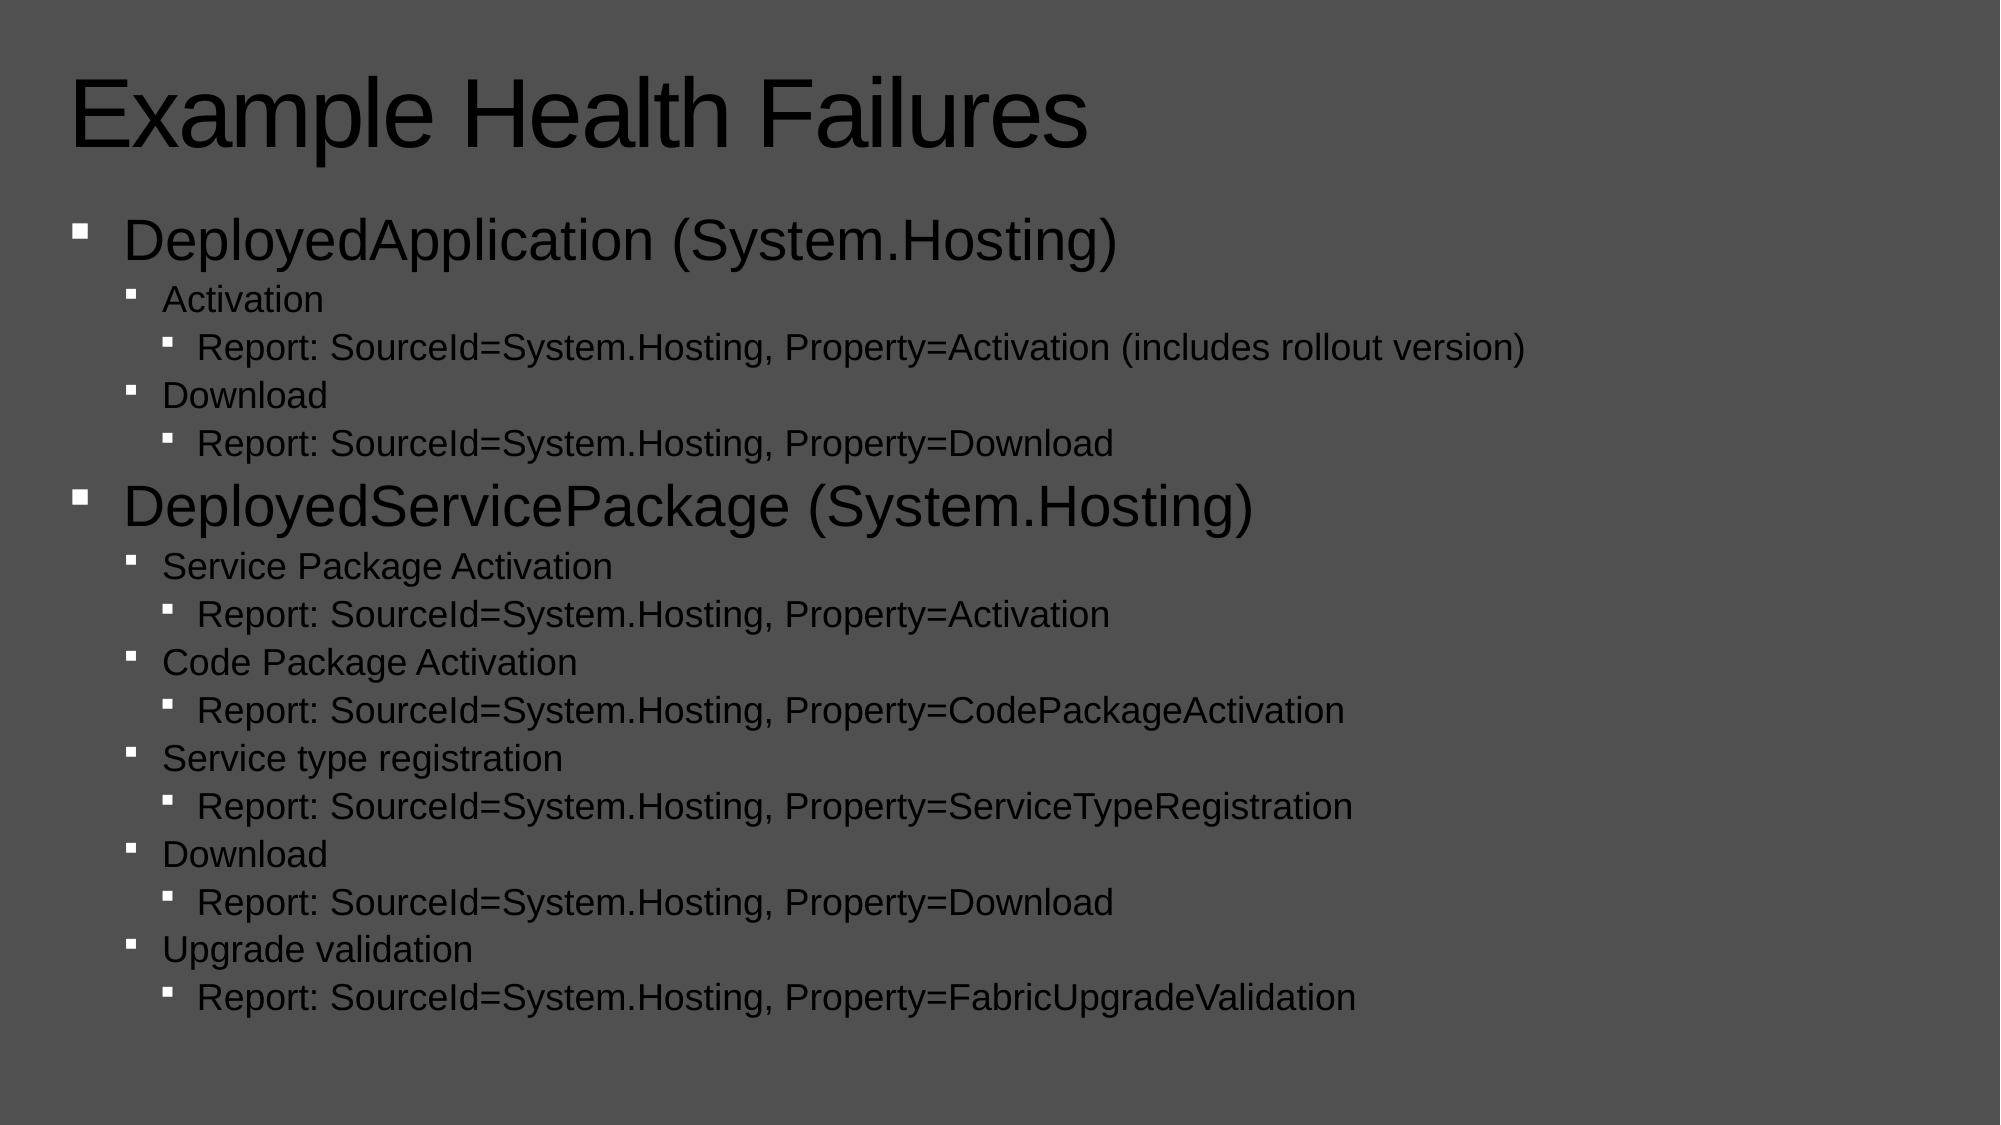

# Example Health Failures
DeployedApplication (System.Hosting)
Activation
Report: SourceId=System.Hosting, Property=Activation (includes rollout version)
Download
Report: SourceId=System.Hosting, Property=Download
DeployedServicePackage (System.Hosting)
Service Package Activation
Report: SourceId=System.Hosting, Property=Activation
Code Package Activation
Report: SourceId=System.Hosting, Property=CodePackageActivation
Service type registration
Report: SourceId=System.Hosting, Property=ServiceTypeRegistration
Download
Report: SourceId=System.Hosting, Property=Download
Upgrade validation
Report: SourceId=System.Hosting, Property=FabricUpgradeValidation